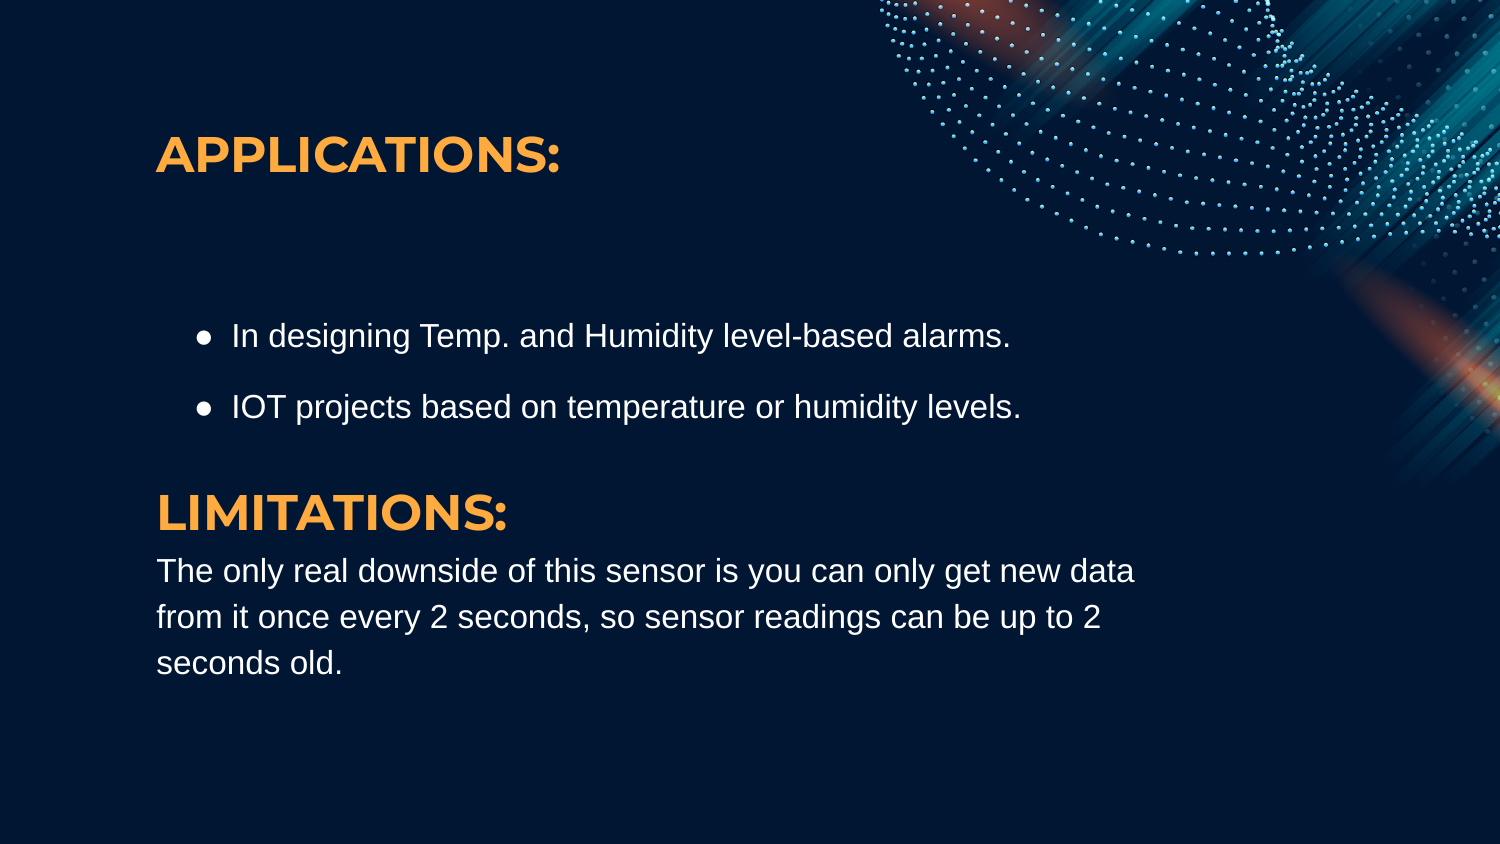

APPLICATIONS:
# ● 	In designing Temp. and Humidity level-based alarms.
● 	IOT projects based on temperature or humidity levels.
LIMITATIONS:
The only real downside of this sensor is you can only get new data from it once every 2 seconds, so sensor readings can be up to 2 seconds old.